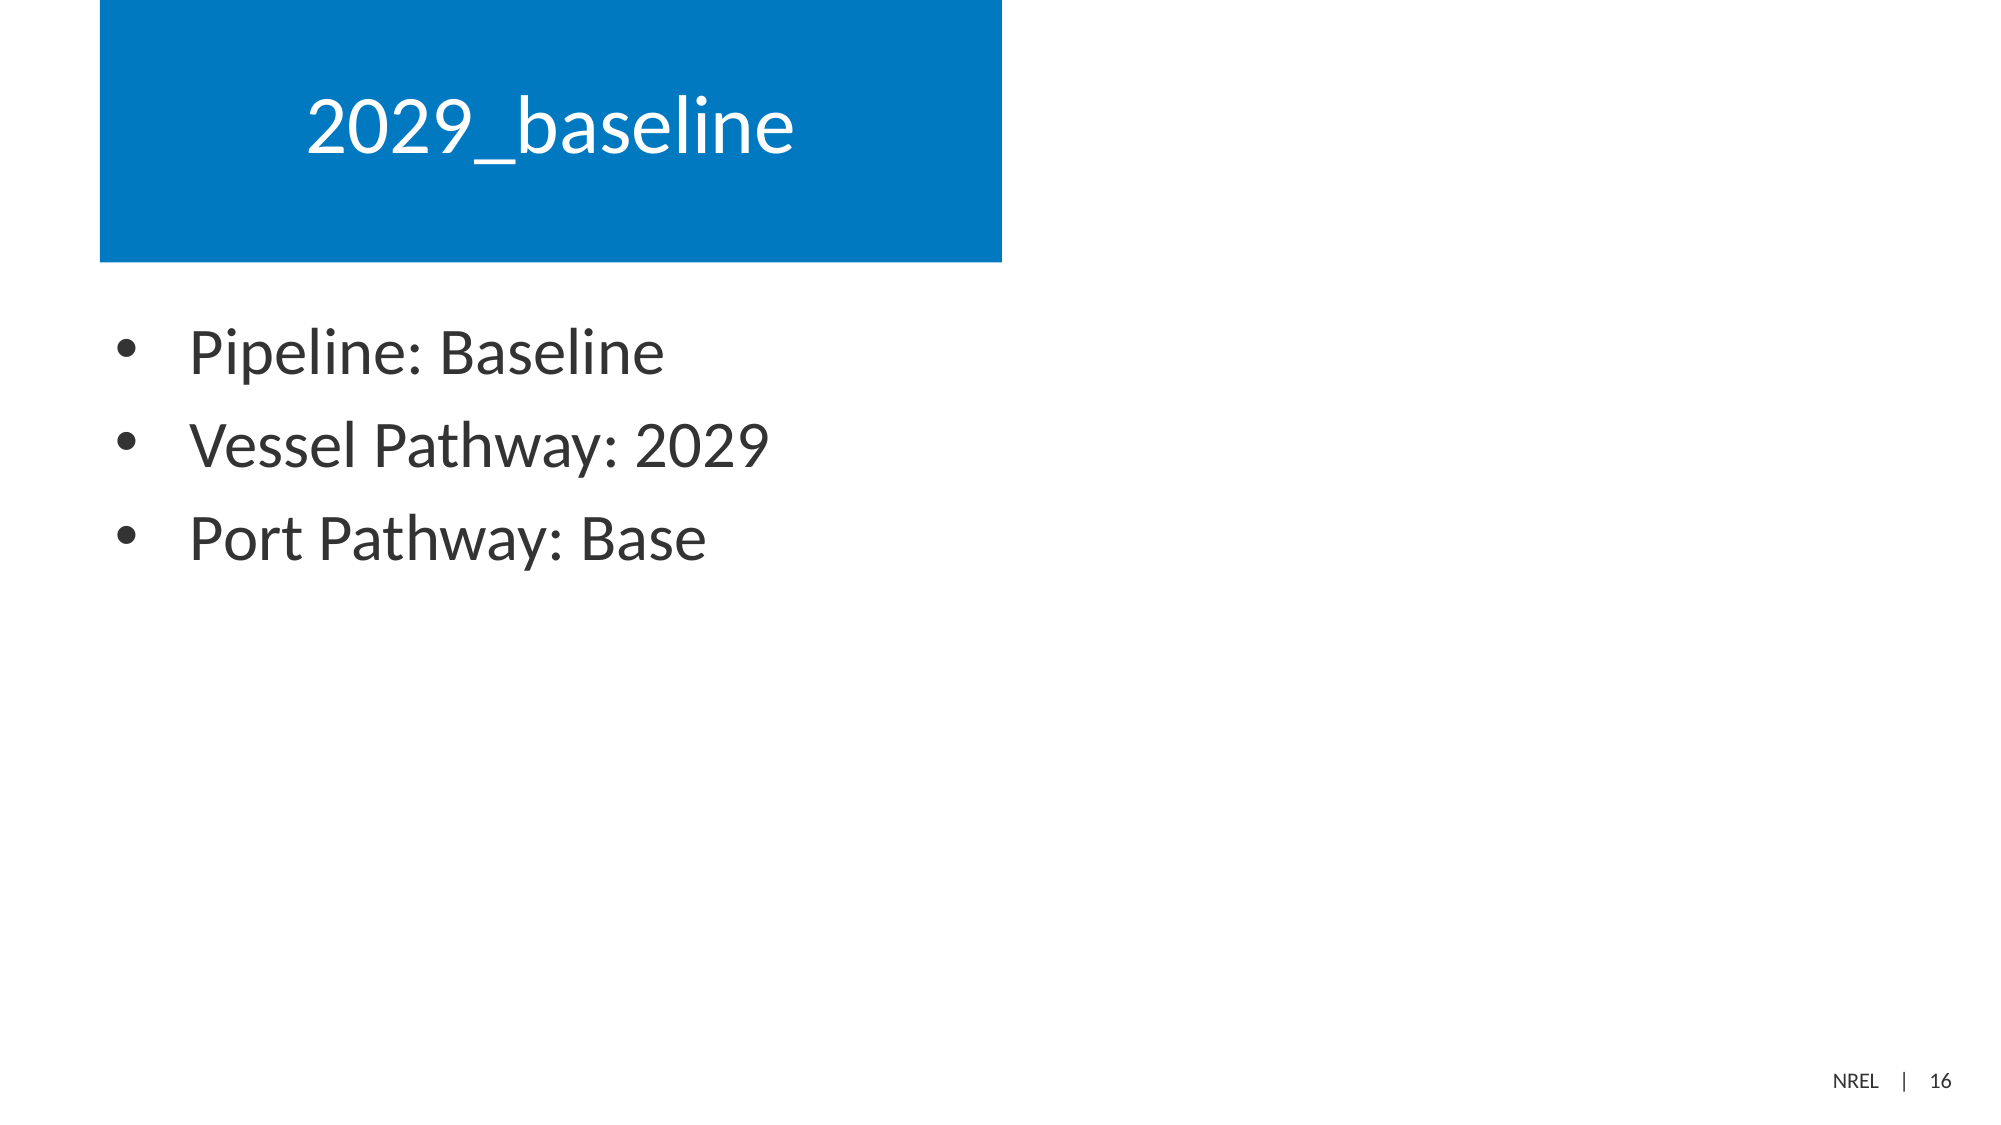

# 2029_baseline
Pipeline: Baseline
Vessel Pathway: 2029
Port Pathway: Base